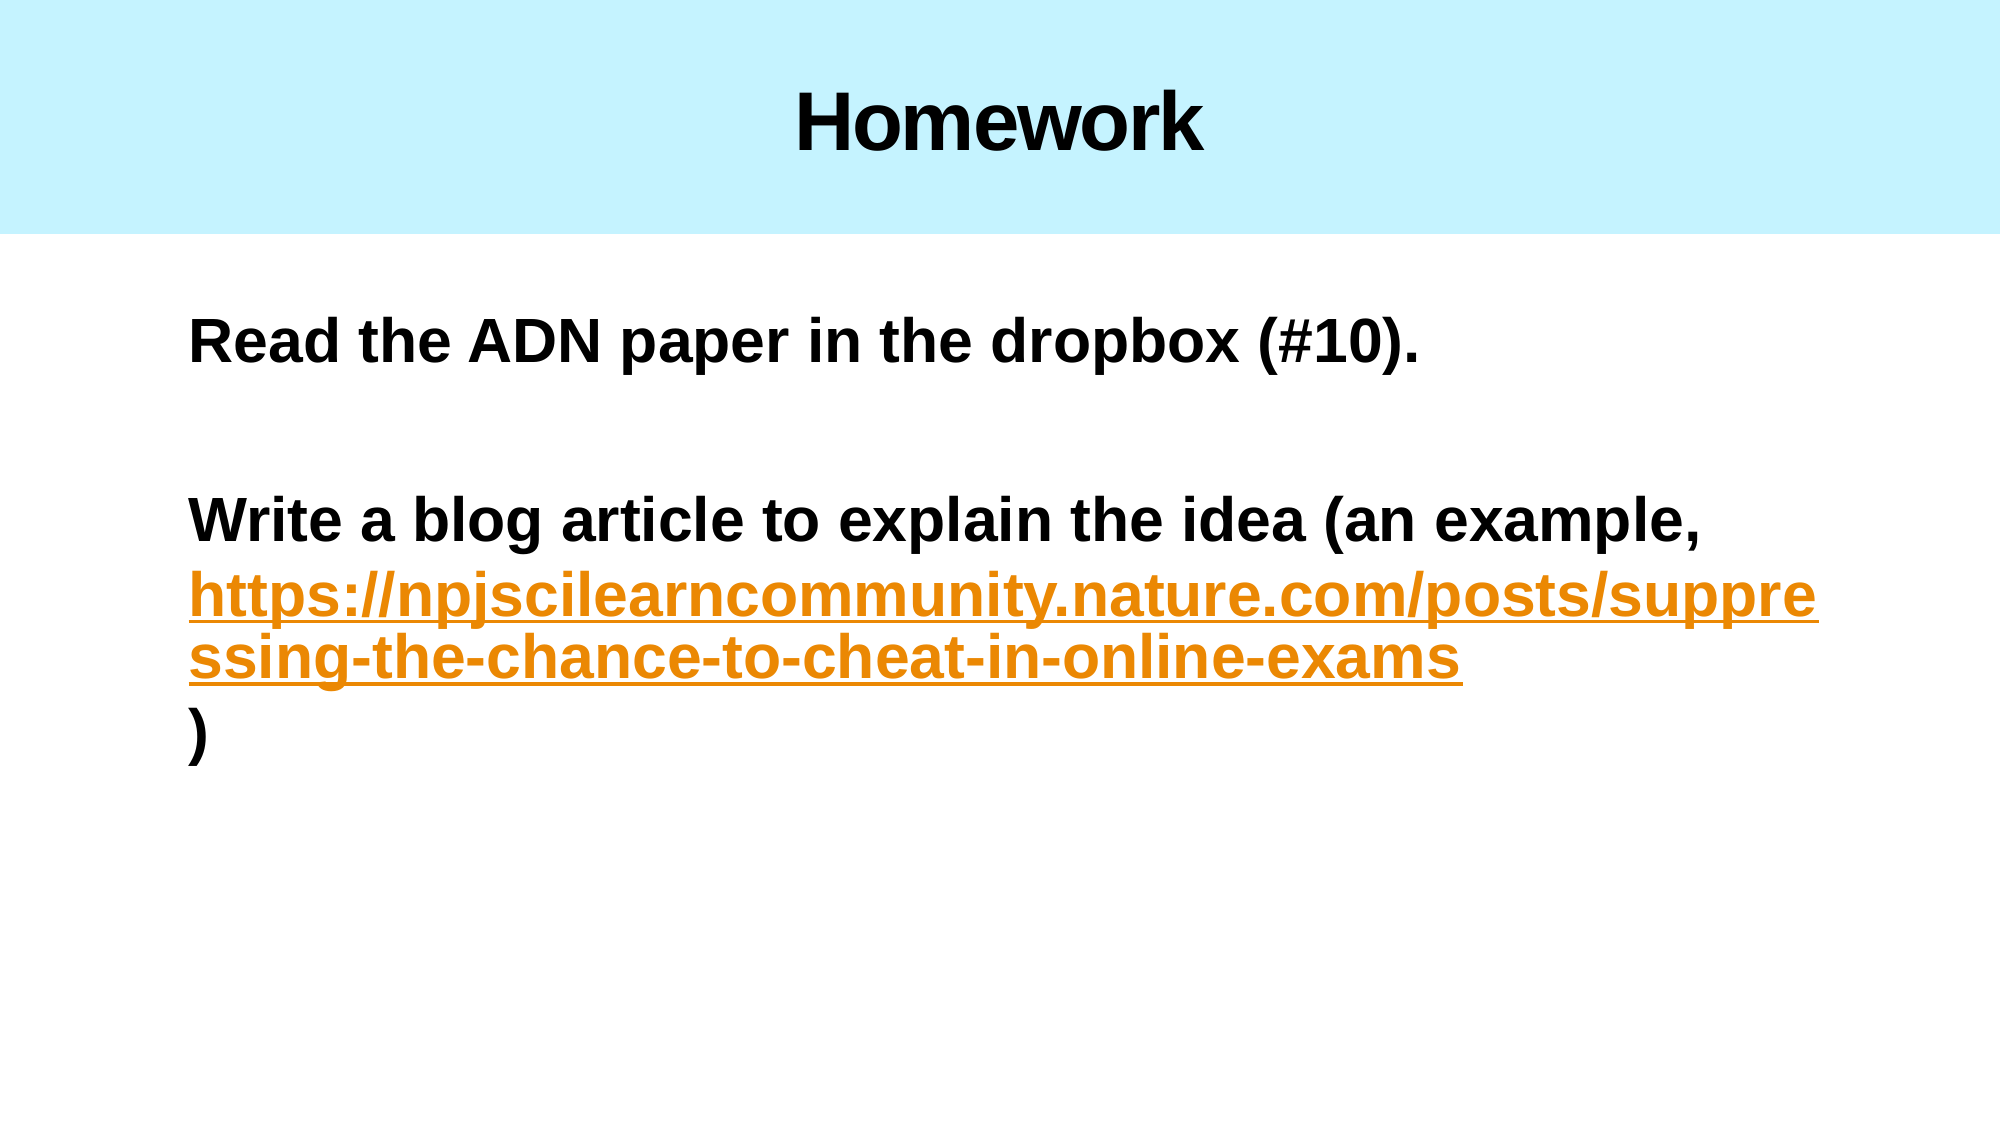

# Homework
Read the ADN paper in the dropbox (#10).

Write a blog article to explain the idea (an example, https://npjscilearncommunity.nature.com/posts/suppressing-the-chance-to-cheat-in-online-exams)